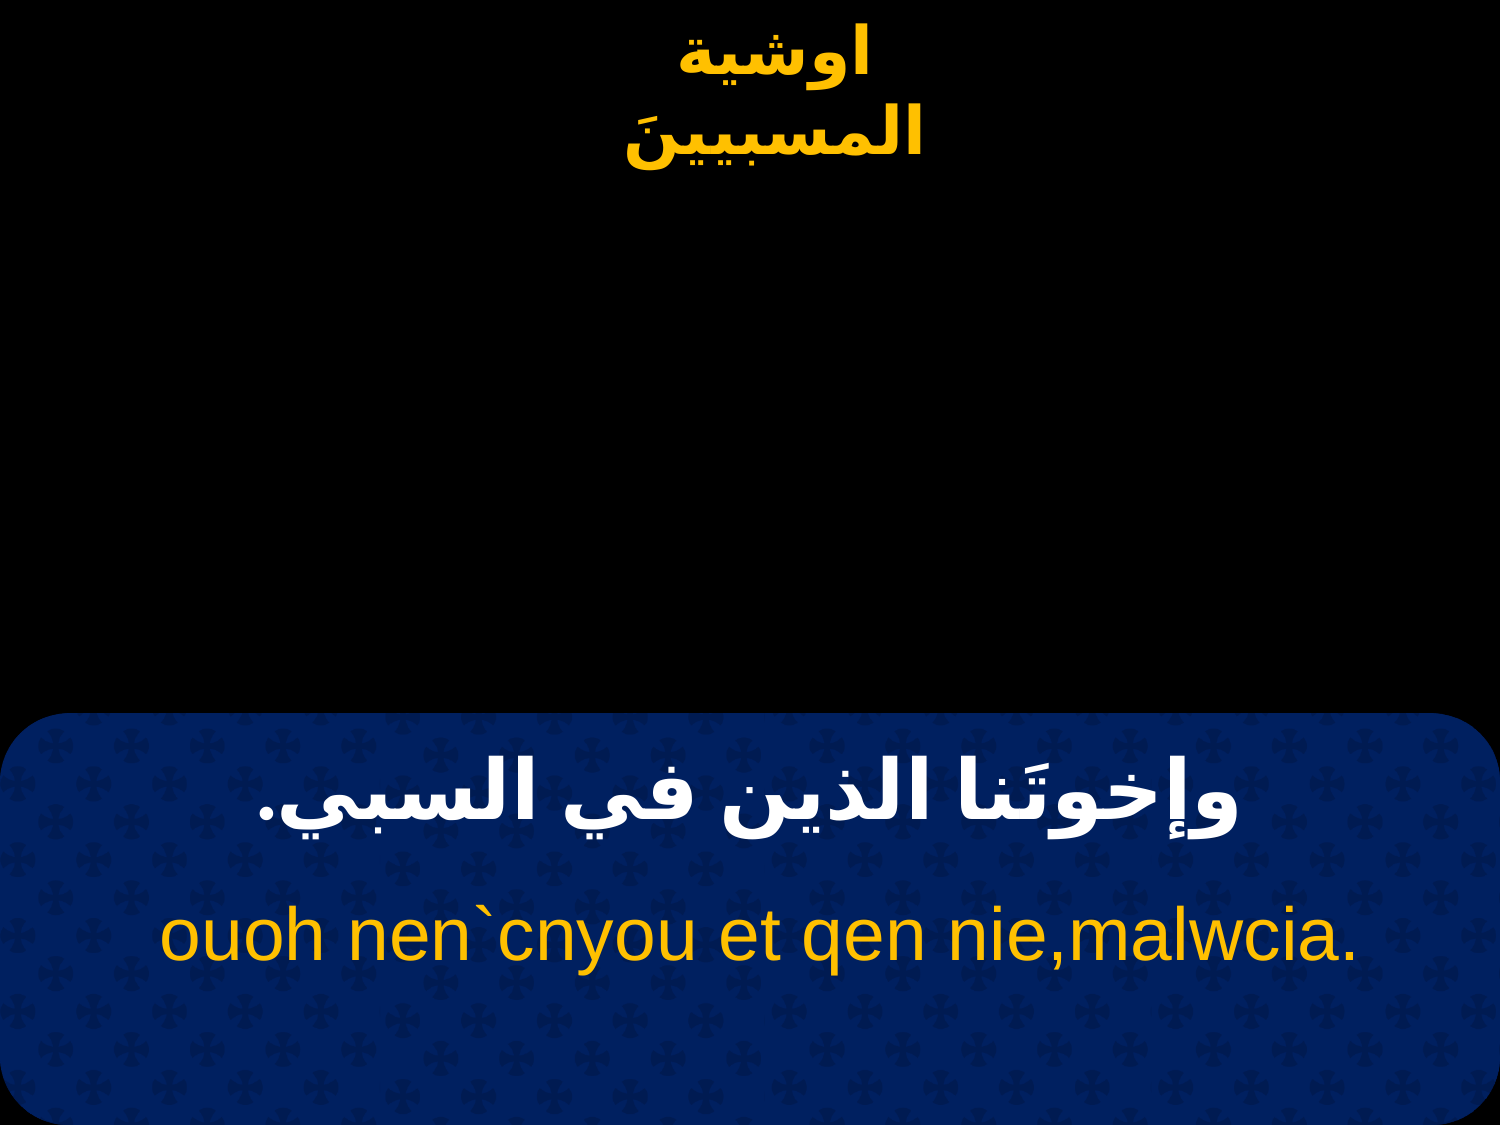

# وإخوتَنا الذين في السبي.
 ouoh nen`cnyou et qen nie,malwcia.